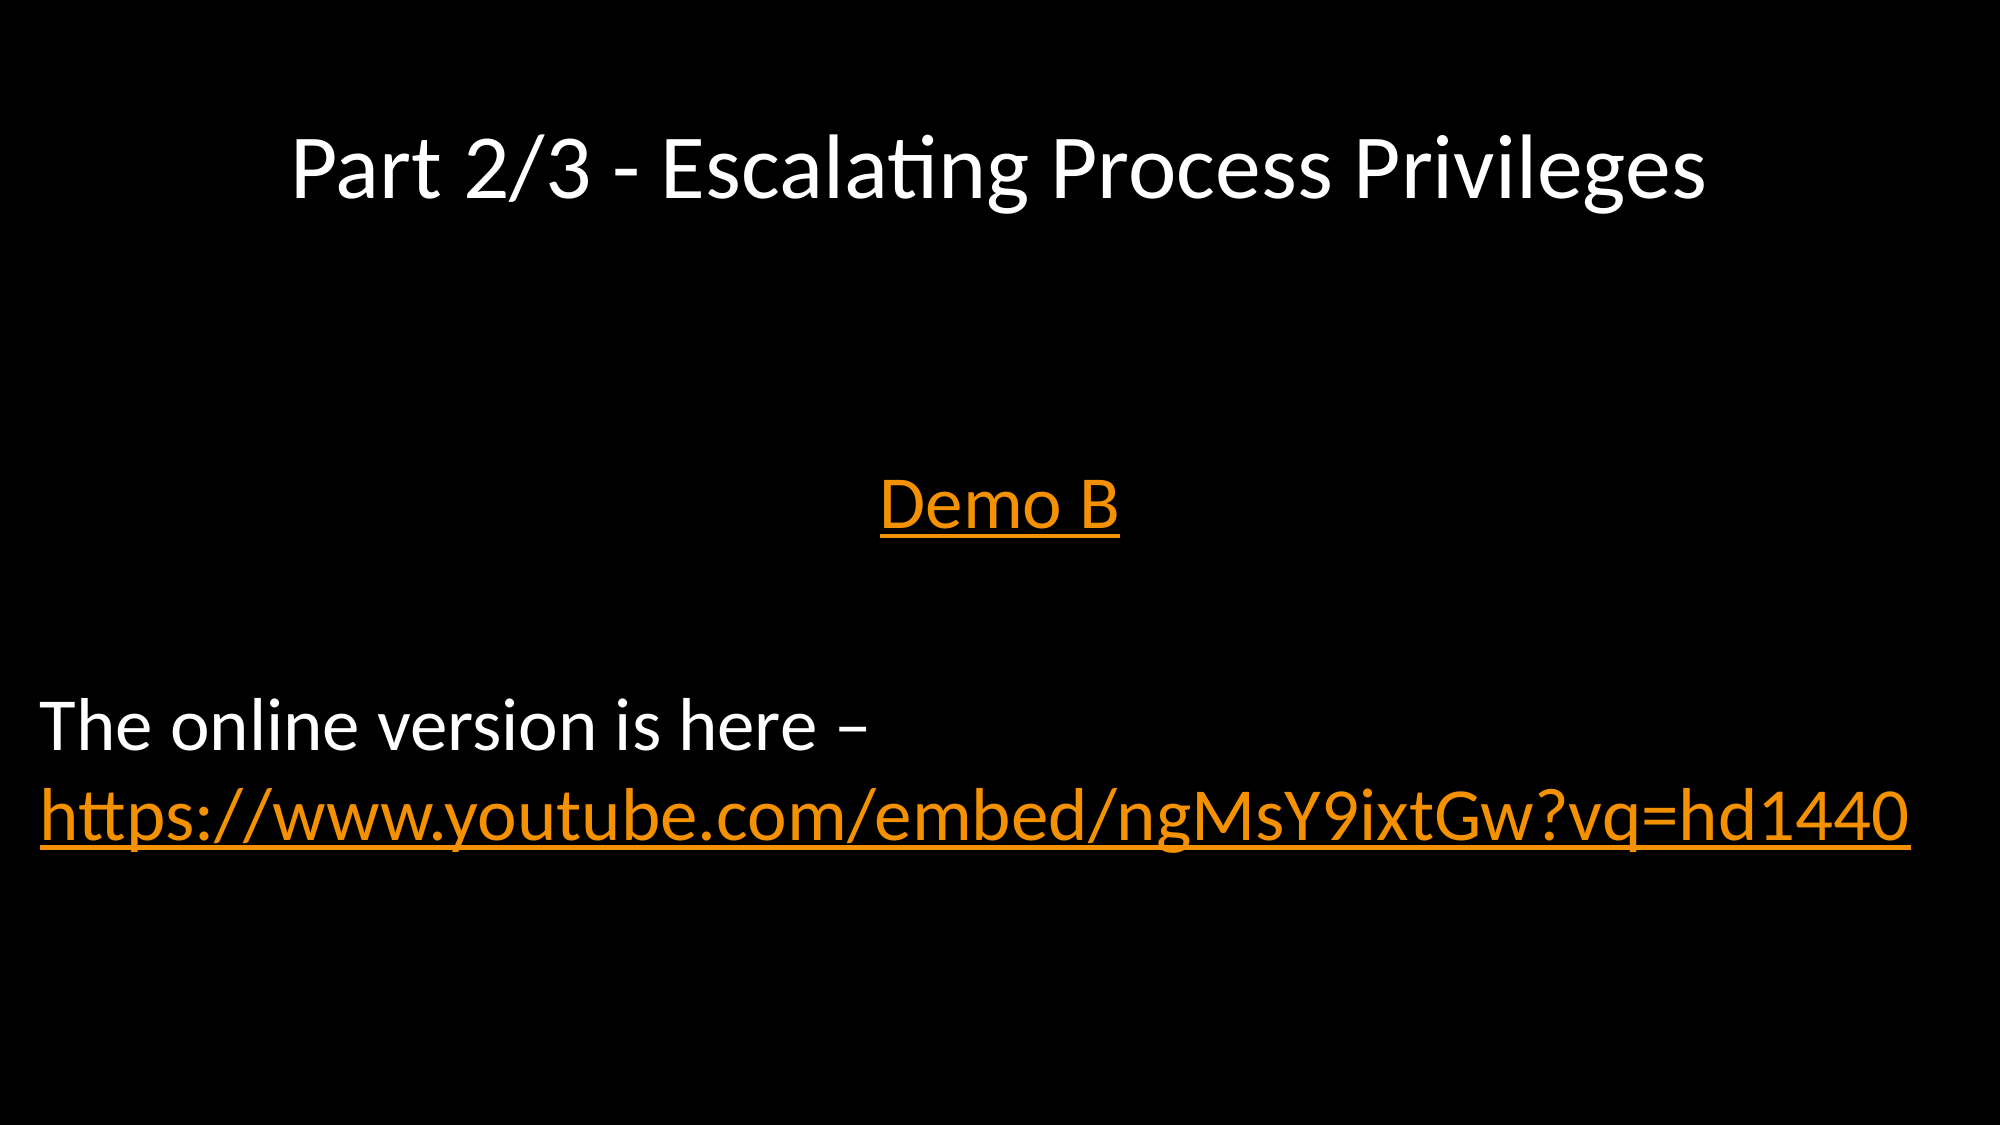

# Part 2/3 - Escalating Process Privileges
Demo B
The online version is here – https://www.youtube.com/embed/ngMsY9ixtGw?vq=hd1440